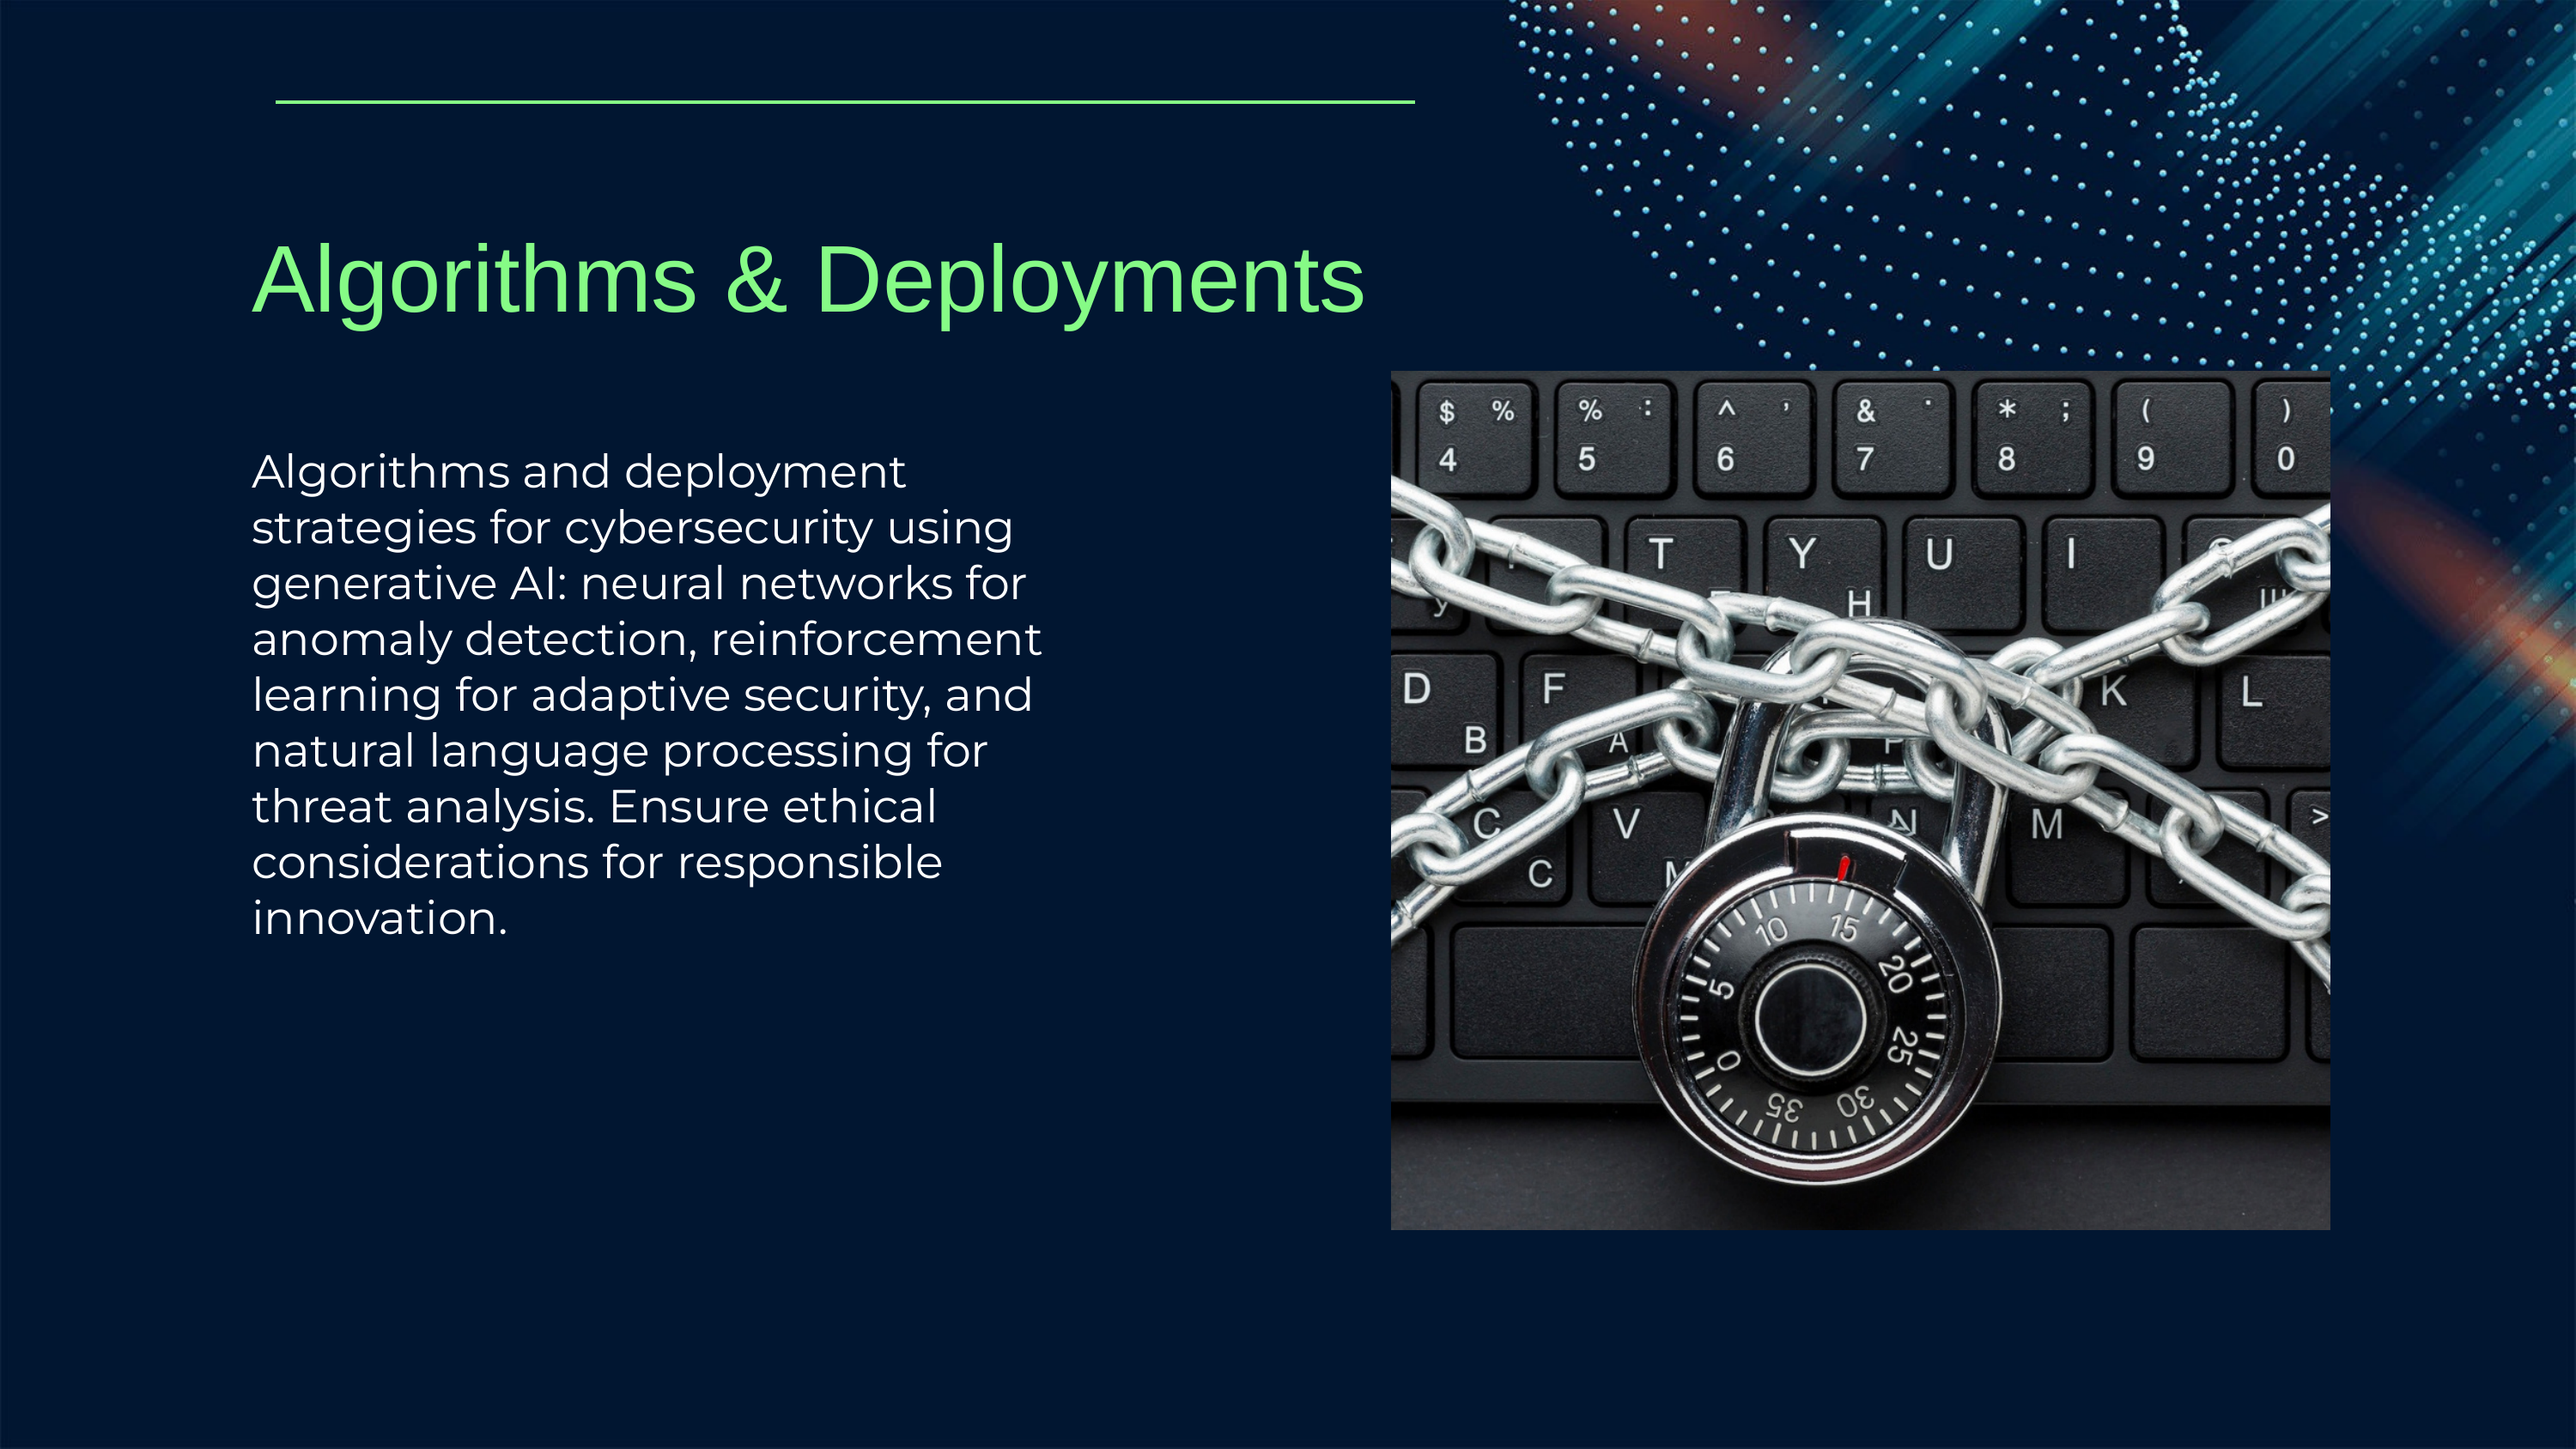

Algorithms & Deployments

Algorithms and deployment strategies for cybersecurity using generative AI: neural networks for anomaly detection, reinforcement learning for adaptive security, and natural language processing for threat analysis. Ensure ethical considerations for responsible innovation.